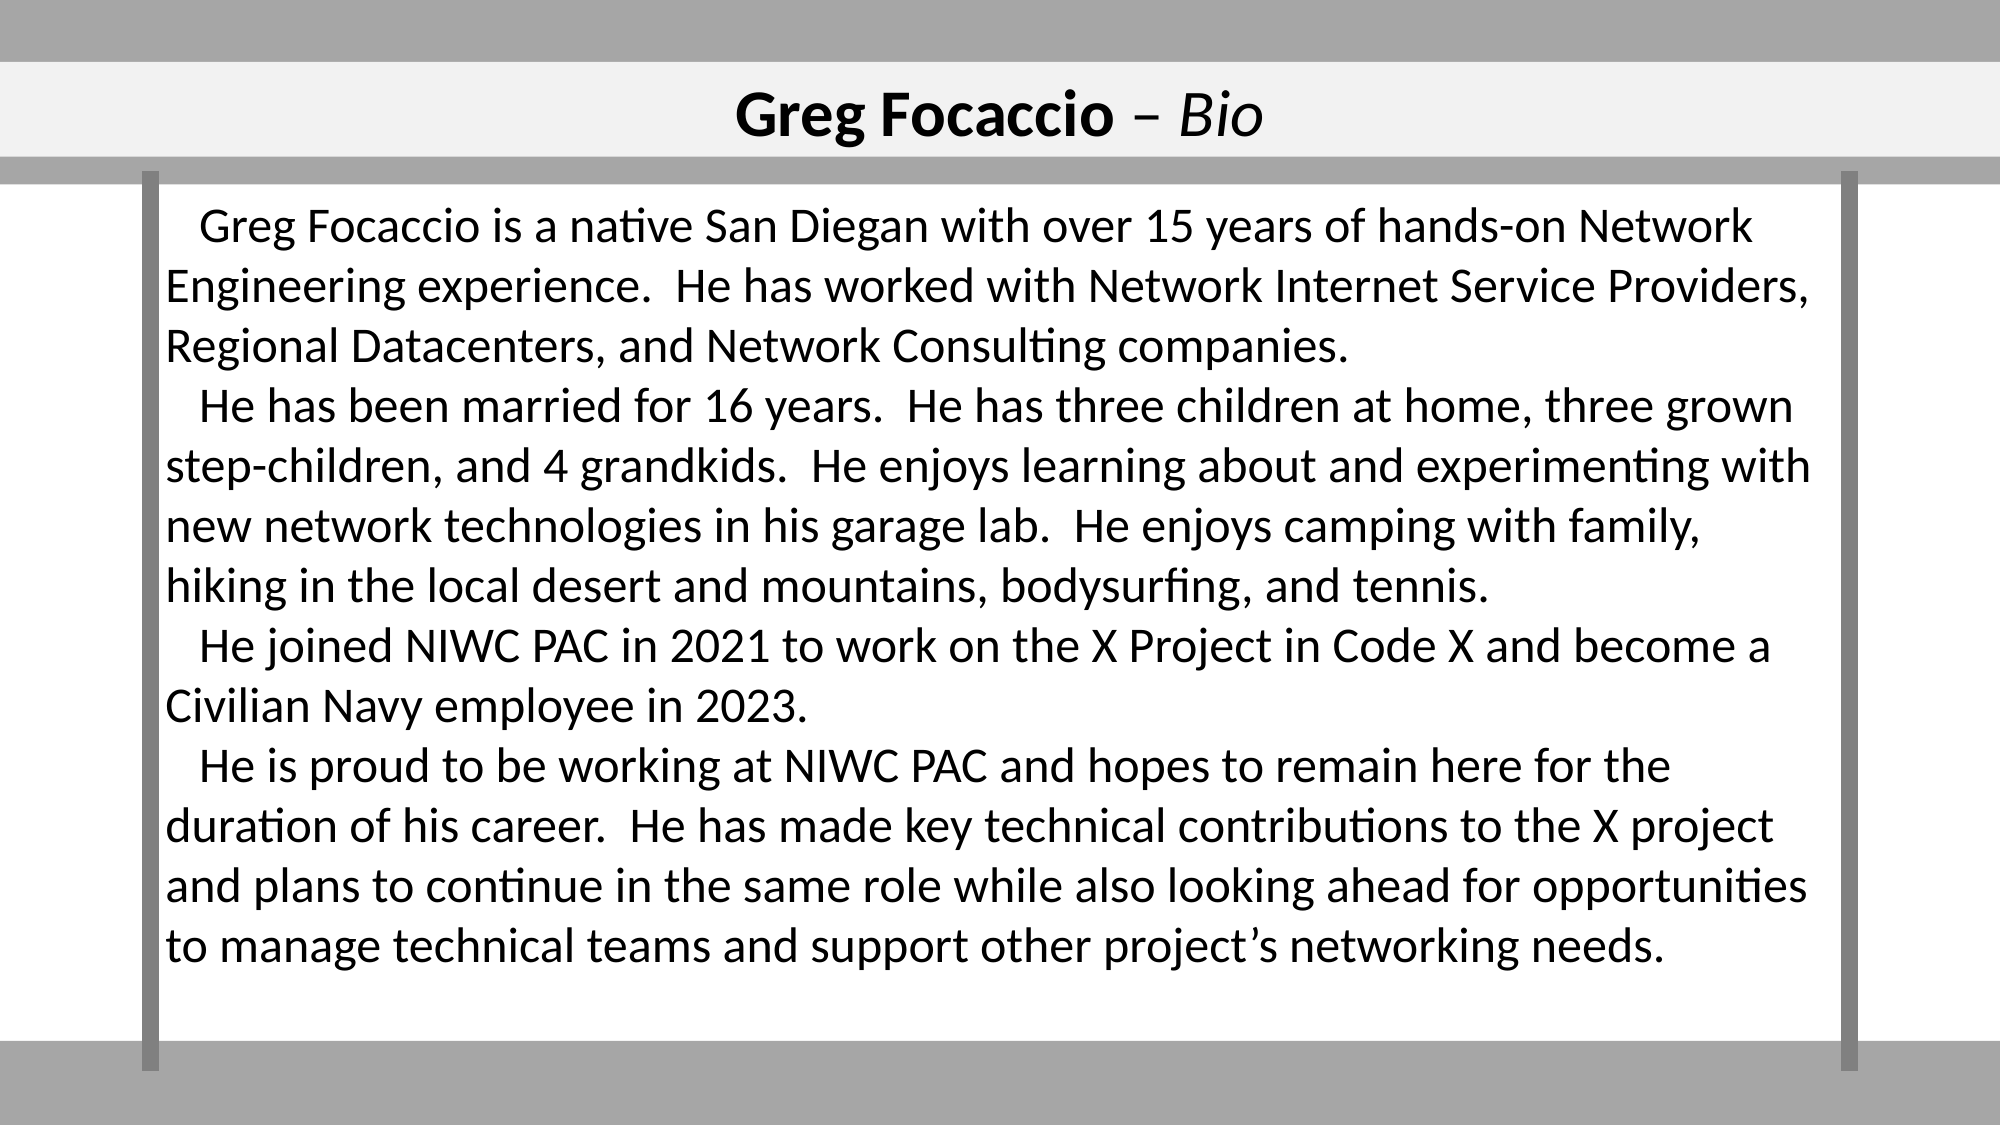

Greg Focaccio – Bio
   Greg Focaccio is a native San Diegan with over 15 years of hands-on Network Engineering experience.  He has worked with Network Internet Service Providers, Regional Datacenters, and Network Consulting companies.
   He has been married for 16 years.  He has three children at home, three grown step-children, and 4 grandkids.  He enjoys learning about and experimenting with new network technologies in his garage lab.  He enjoys camping with family, hiking in the local desert and mountains, bodysurfing, and tennis.
   He joined NIWC PAC in 2021 to work on the X Project in Code X and become a Civilian Navy employee in 2023.
   He is proud to be working at NIWC PAC and hopes to remain here for the duration of his career.  He has made key technical contributions to the X project and plans to continue in the same role while also looking ahead for opportunities to manage technical teams and support other project’s networking needs.